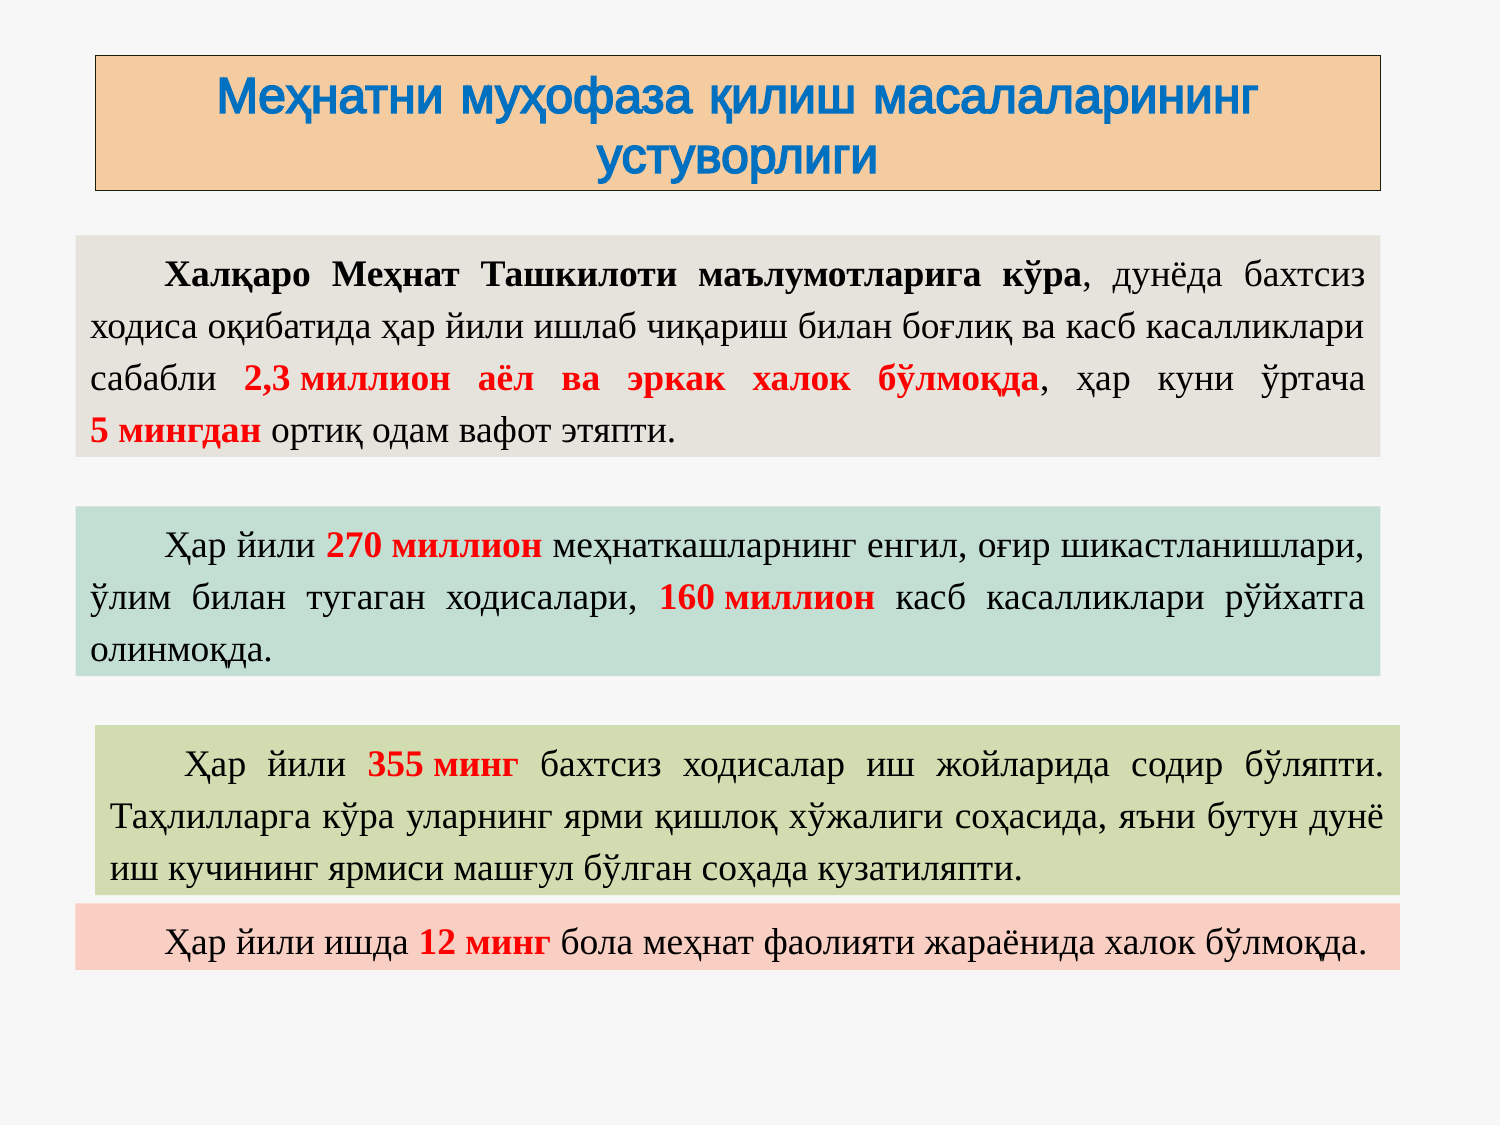

Меҳнатни муҳофаза қилиш масалаларининг устуворлиги
Халқаро Меҳнат Ташкилоти маълумотларига кўра, дунёда бахтсиз ходиса оқибатида ҳар йили ишлаб чиқариш билан боғлиқ ва касб касалликлари сабабли 2,3 миллион аёл ва эркак халок бўлмоқда, ҳар куни ўртача 5 мингдан ортиқ одам вафот этяпти.
Ҳар йили 270 миллион меҳнаткашларнинг енгил, оғир шикастланишлари, ўлим билан тугаган ходисалари, 160 миллион касб касалликлари рўйхатга олинмоқда.
Ҳар йили 355 минг бахтсиз ходисалар иш жойларида содир бўляпти. Таҳлилларга кўра уларнинг ярми қишлоқ хўжалиги соҳасида, яъни бутун дунё иш кучининг ярмиси машғул бўлган соҳада кузатиляпти.
Ҳар йили ишда 12 минг бола меҳнат фаолияти жараёнида халок бўлмоқда.